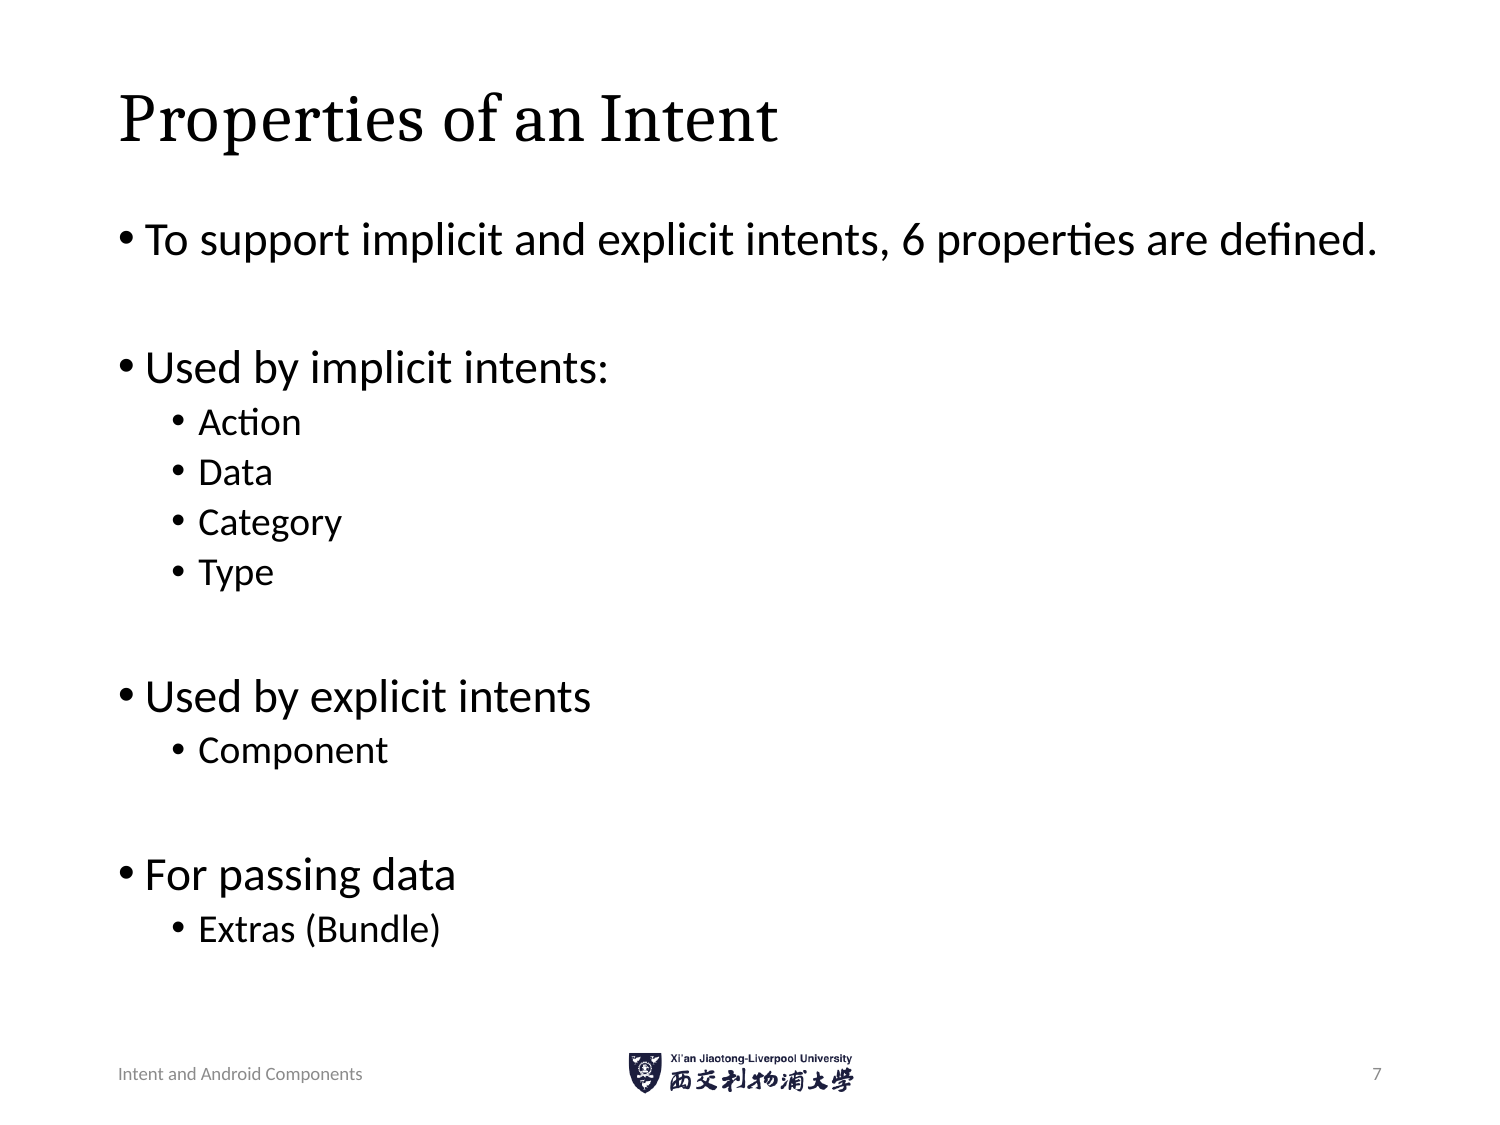

# Properties of an Intent
To support implicit and explicit intents, 6 properties are defined.

Used by implicit intents:
Action
Data
Category
Type

Used by explicit intents
Component

For passing data
Extras (Bundle)

Intent and Android Components
7